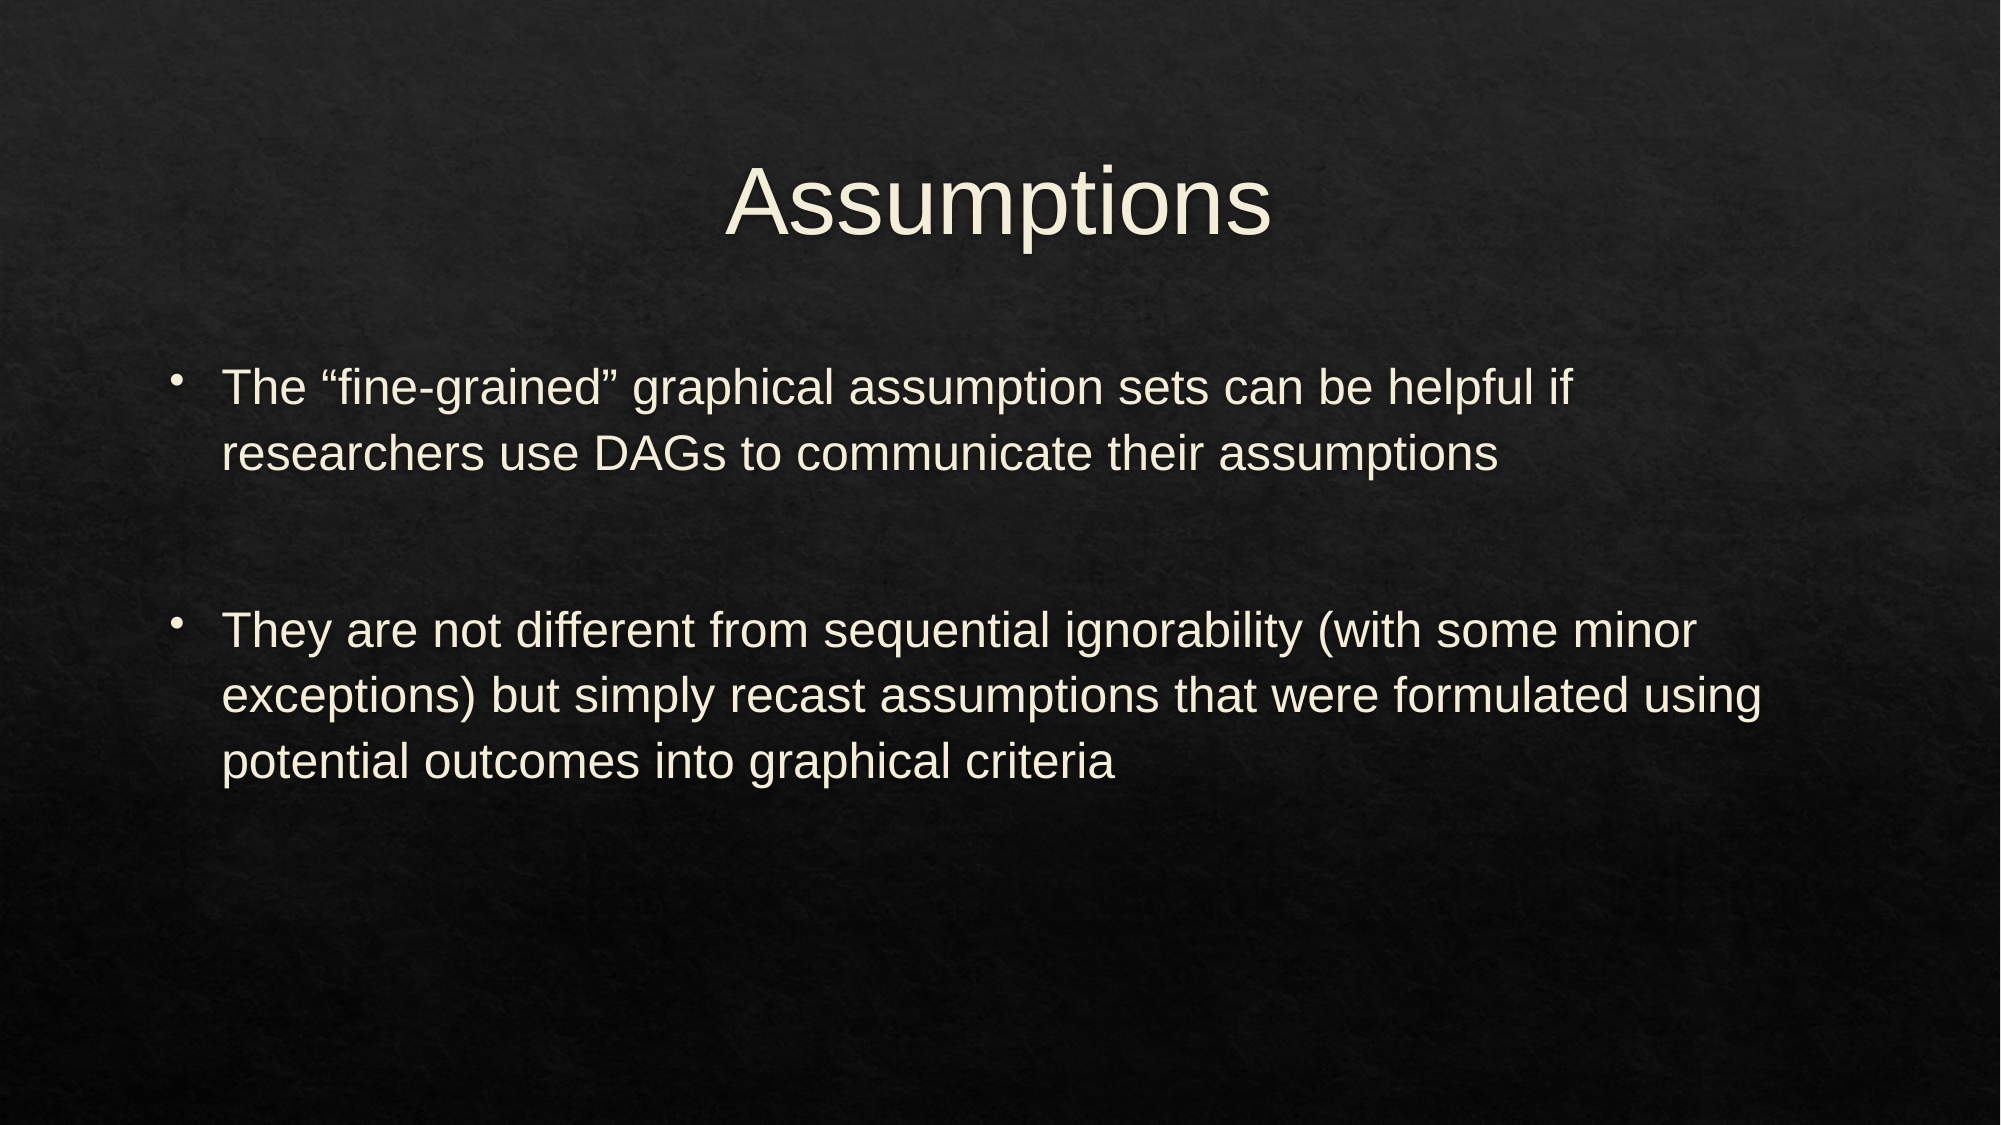

# Assumptions
The “fine-grained” graphical assumption sets can be helpful if researchers use DAGs to communicate their assumptions

They are not different from sequential ignorability (with some minor exceptions) but simply recast assumptions that were formulated using potential outcomes into graphical criteria